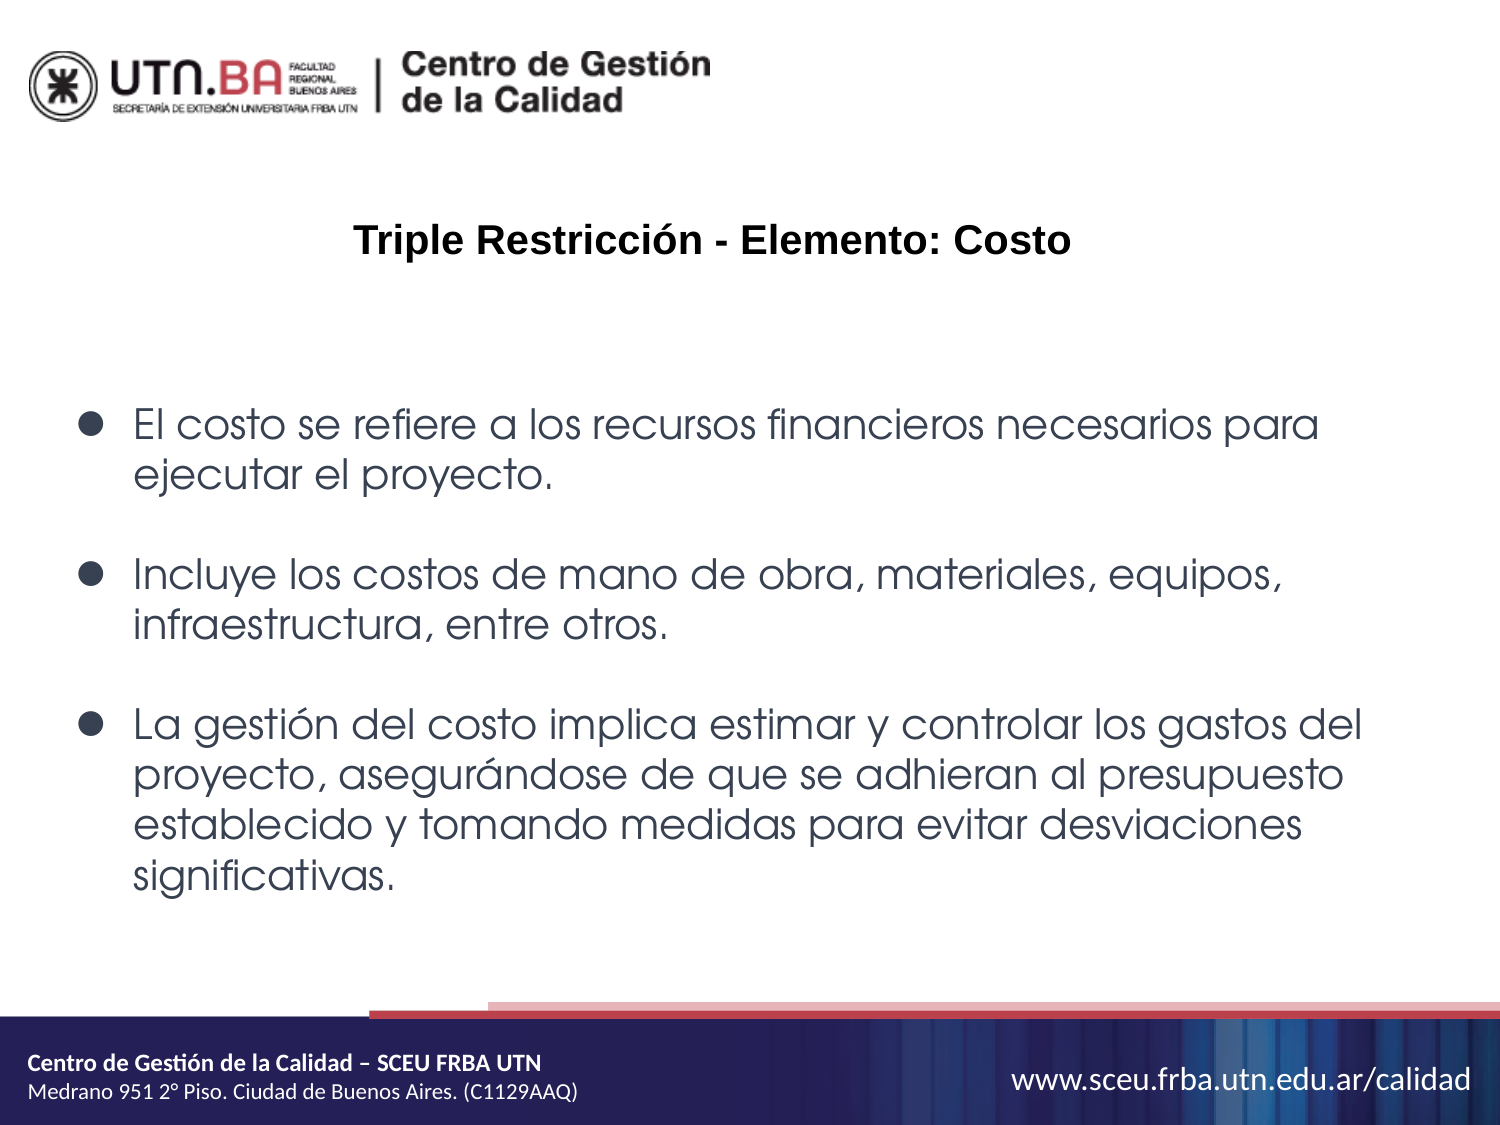

Triple Restricción - Elemento: Costo
El costo se refiere a los recursos financieros necesarios para ejecutar el proyecto.

Incluye los costos de mano de obra, materiales, equipos, infraestructura, entre otros.

La gestión del costo implica estimar y controlar los gastos del proyecto, asegurándose de que se adhieran al presupuesto establecido y tomando medidas para evitar desviaciones significativas.